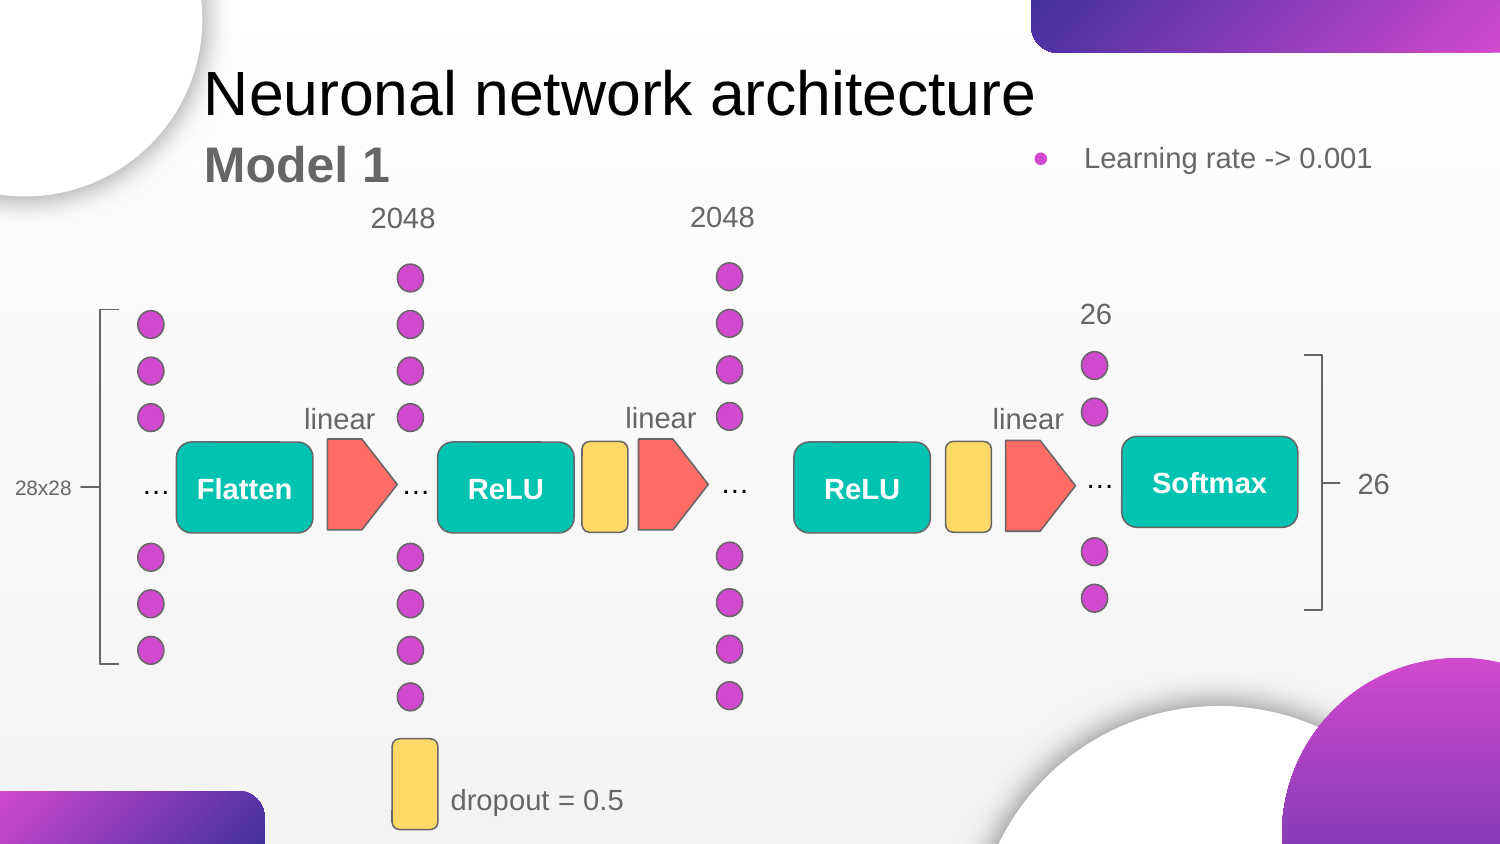

# Neuronal network architecture
Model 1
Learning rate -> 0.001

2048
2048

26

linear
linear
linear

Softmax

Flatten
ReLU
ReLU
…
…
26
…
…
28x28

 dropout = 0.5